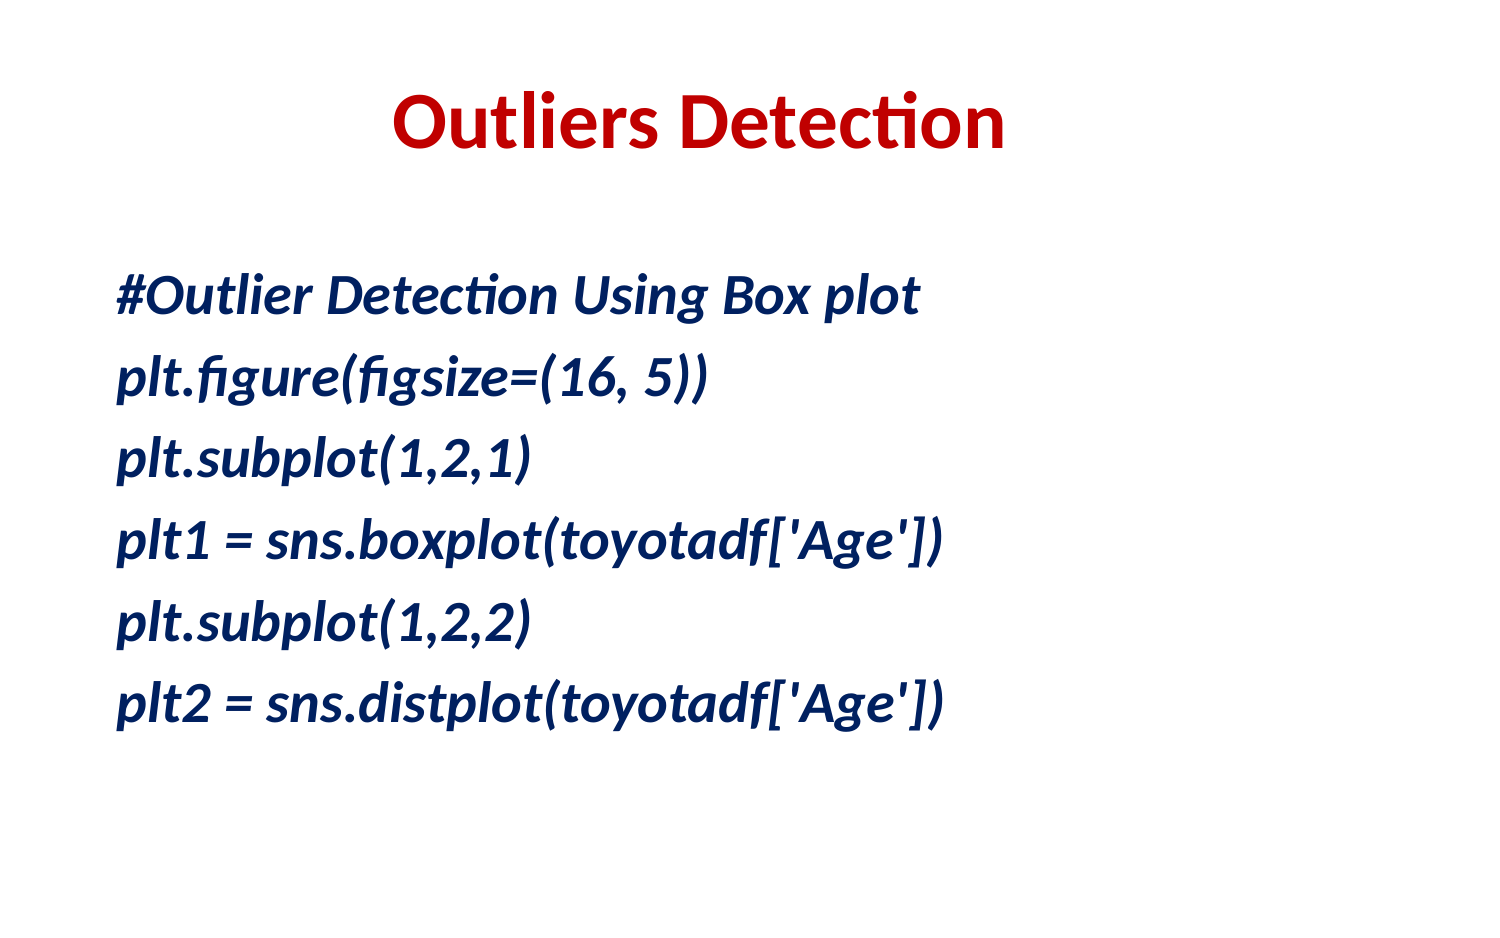

# Outliers Detection
#Outlier Detection Using Box plot
plt.figure(figsize=(16, 5))
plt.subplot(1,2,1)
plt1 = sns.boxplot(toyotadf['Age'])
plt.subplot(1,2,2)
plt2 = sns.distplot(toyotadf['Age'])